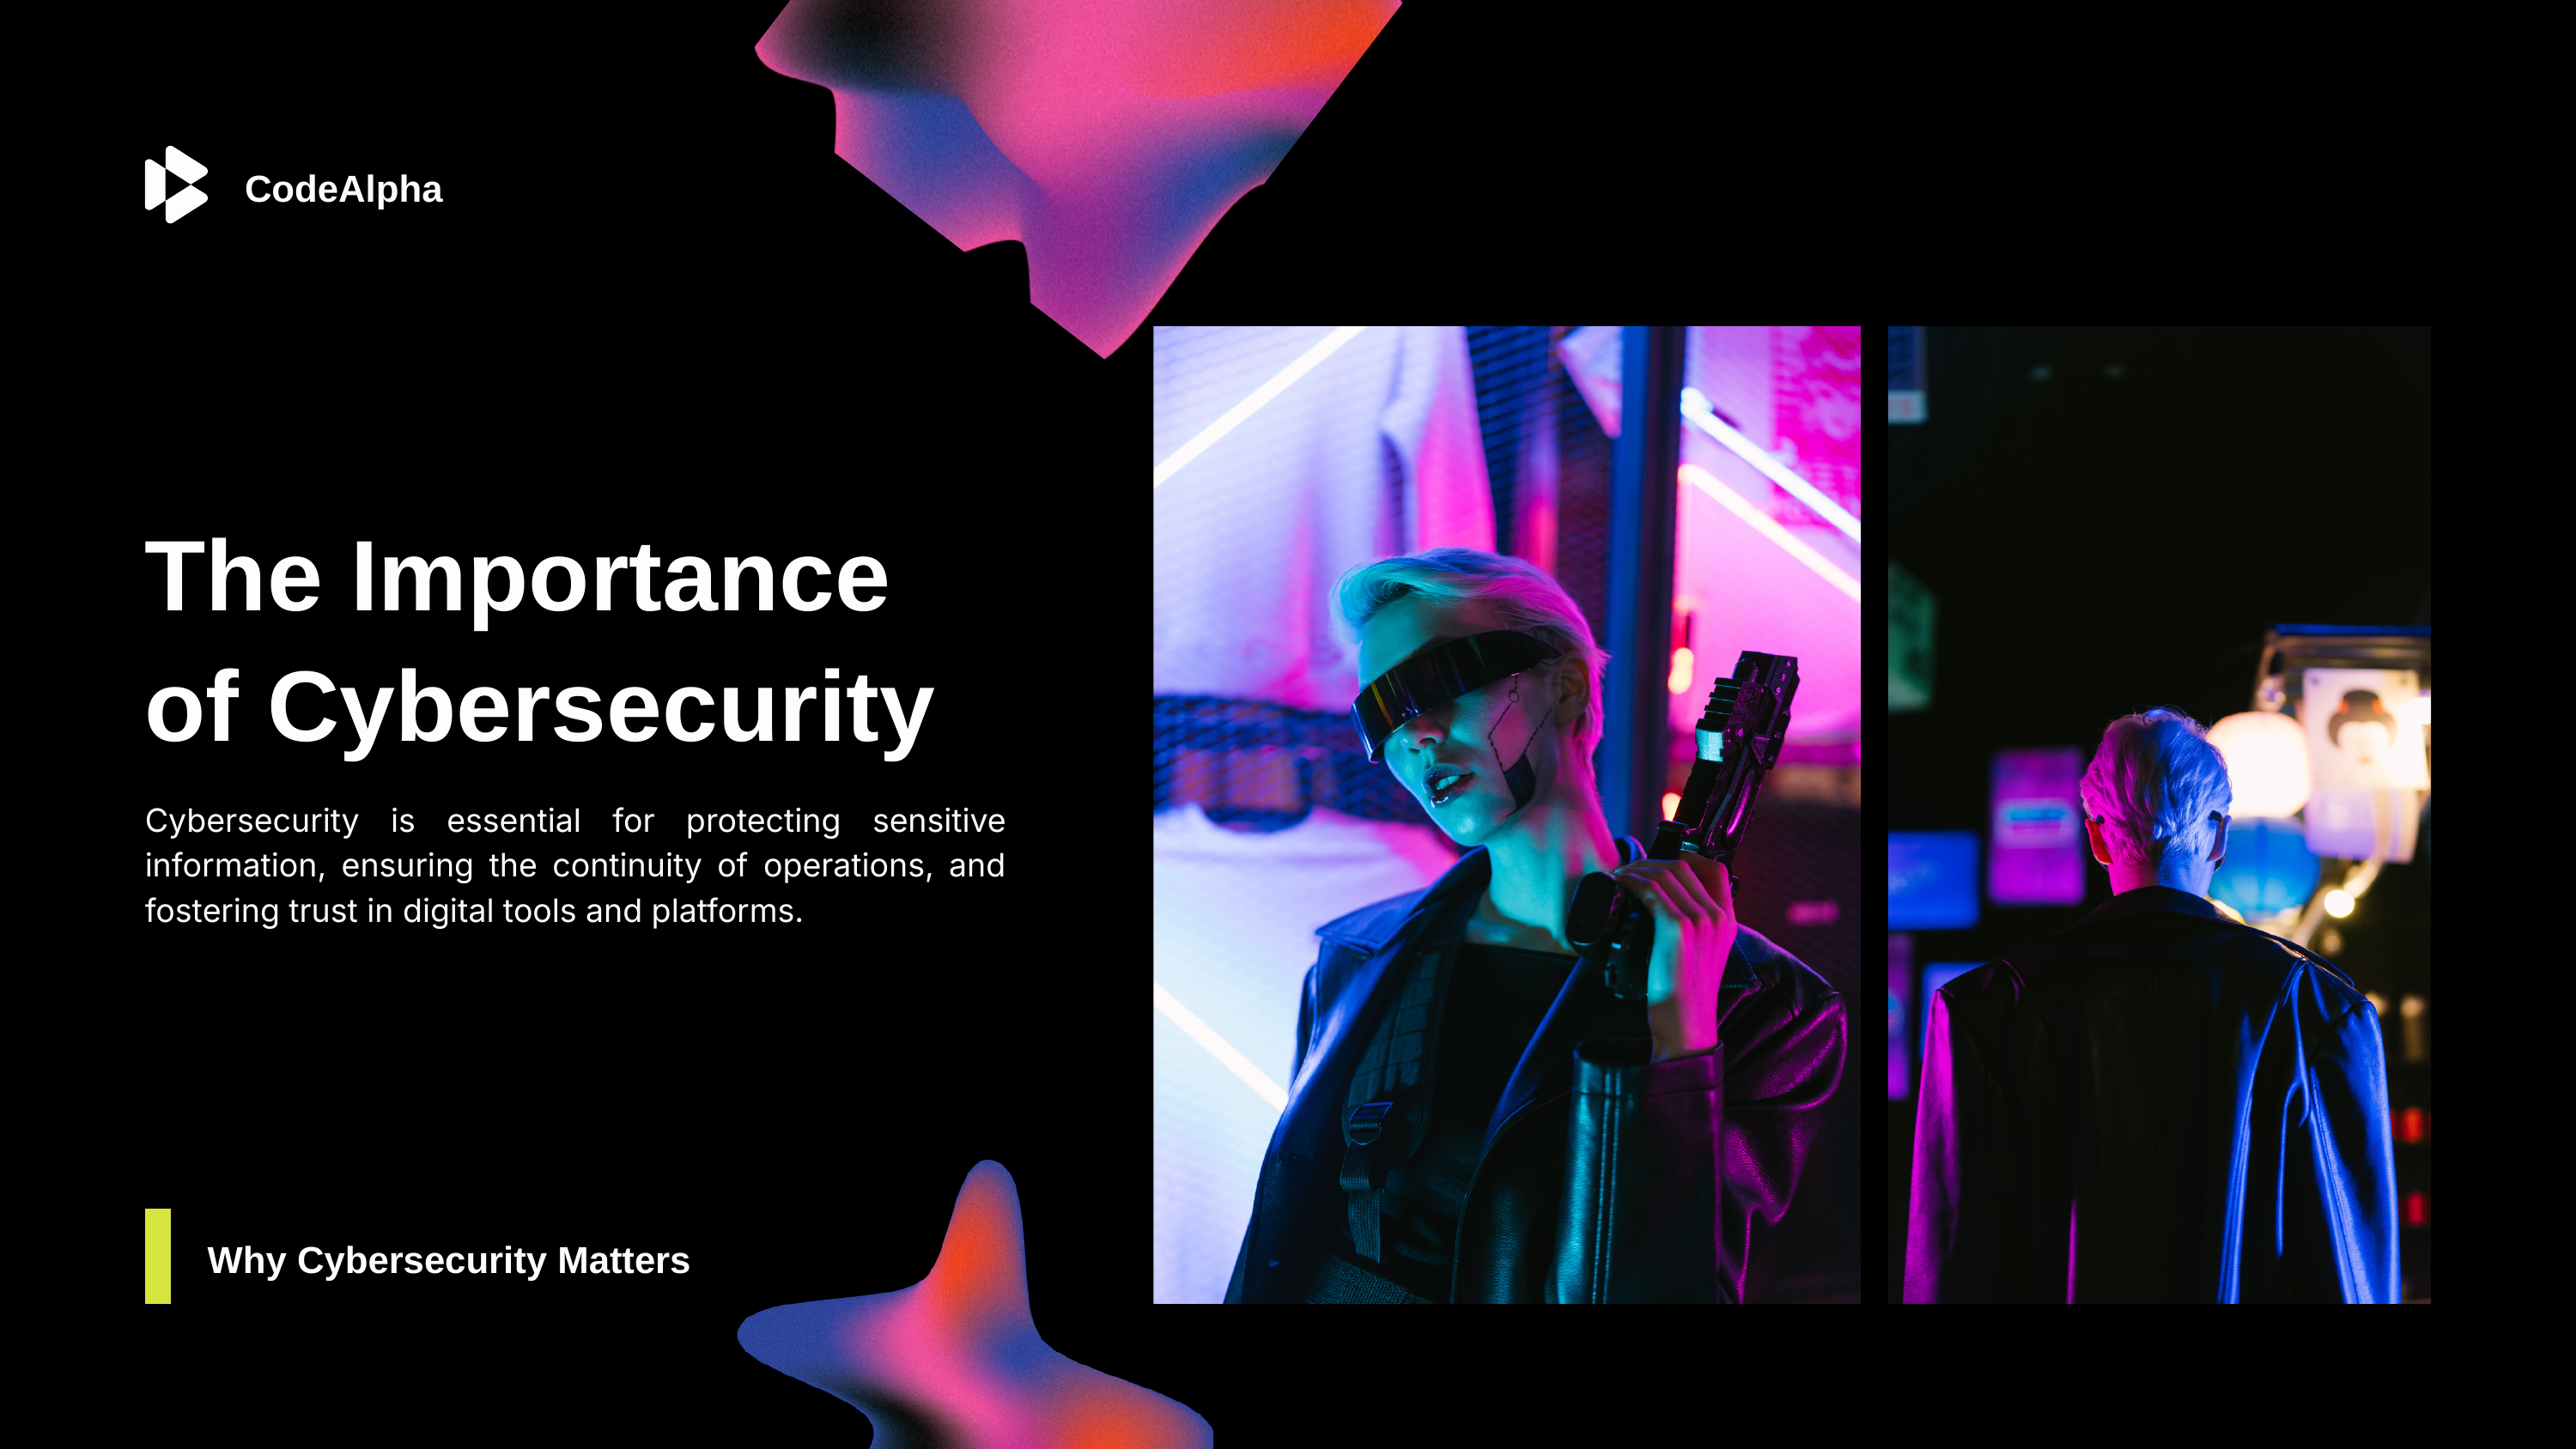

CodeAlpha

The Importance of Cybersecurity
Cybersecurity is essential for protecting sensitive information, ensuring the continuity of operations, and fostering trust in digital tools and platforms.

Why Cybersecurity Matters